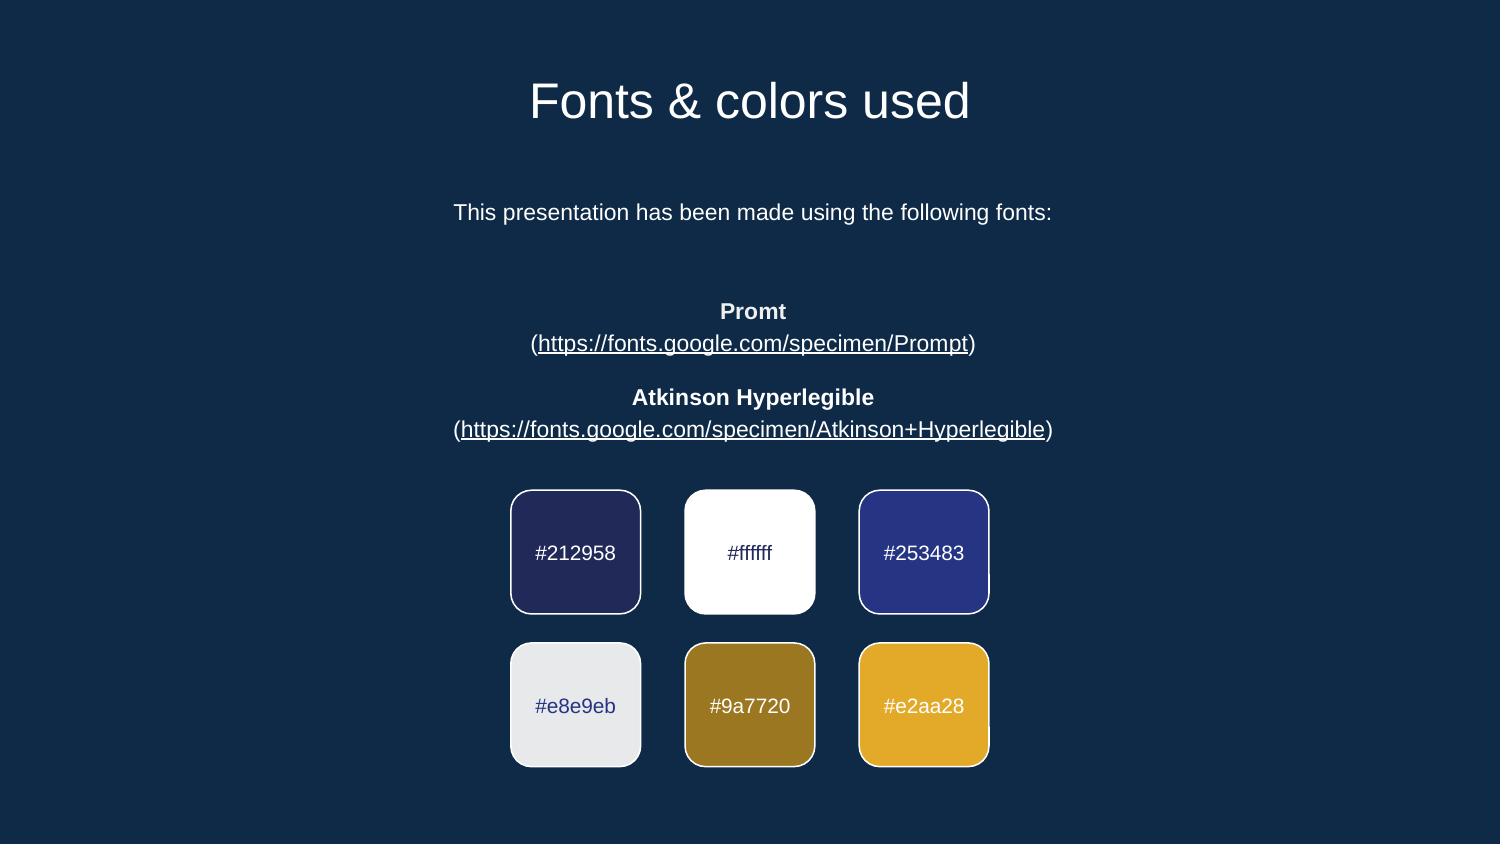

# Fonts & colors used
This presentation has been made using the following fonts:

Promt
(https://fonts.google.com/specimen/Prompt)

Atkinson Hyperlegible
(https://fonts.google.com/specimen/Atkinson+Hyperlegible)

#212958
#ffffff
#253483

#e8e9eb
#9a7720
#e2aa28